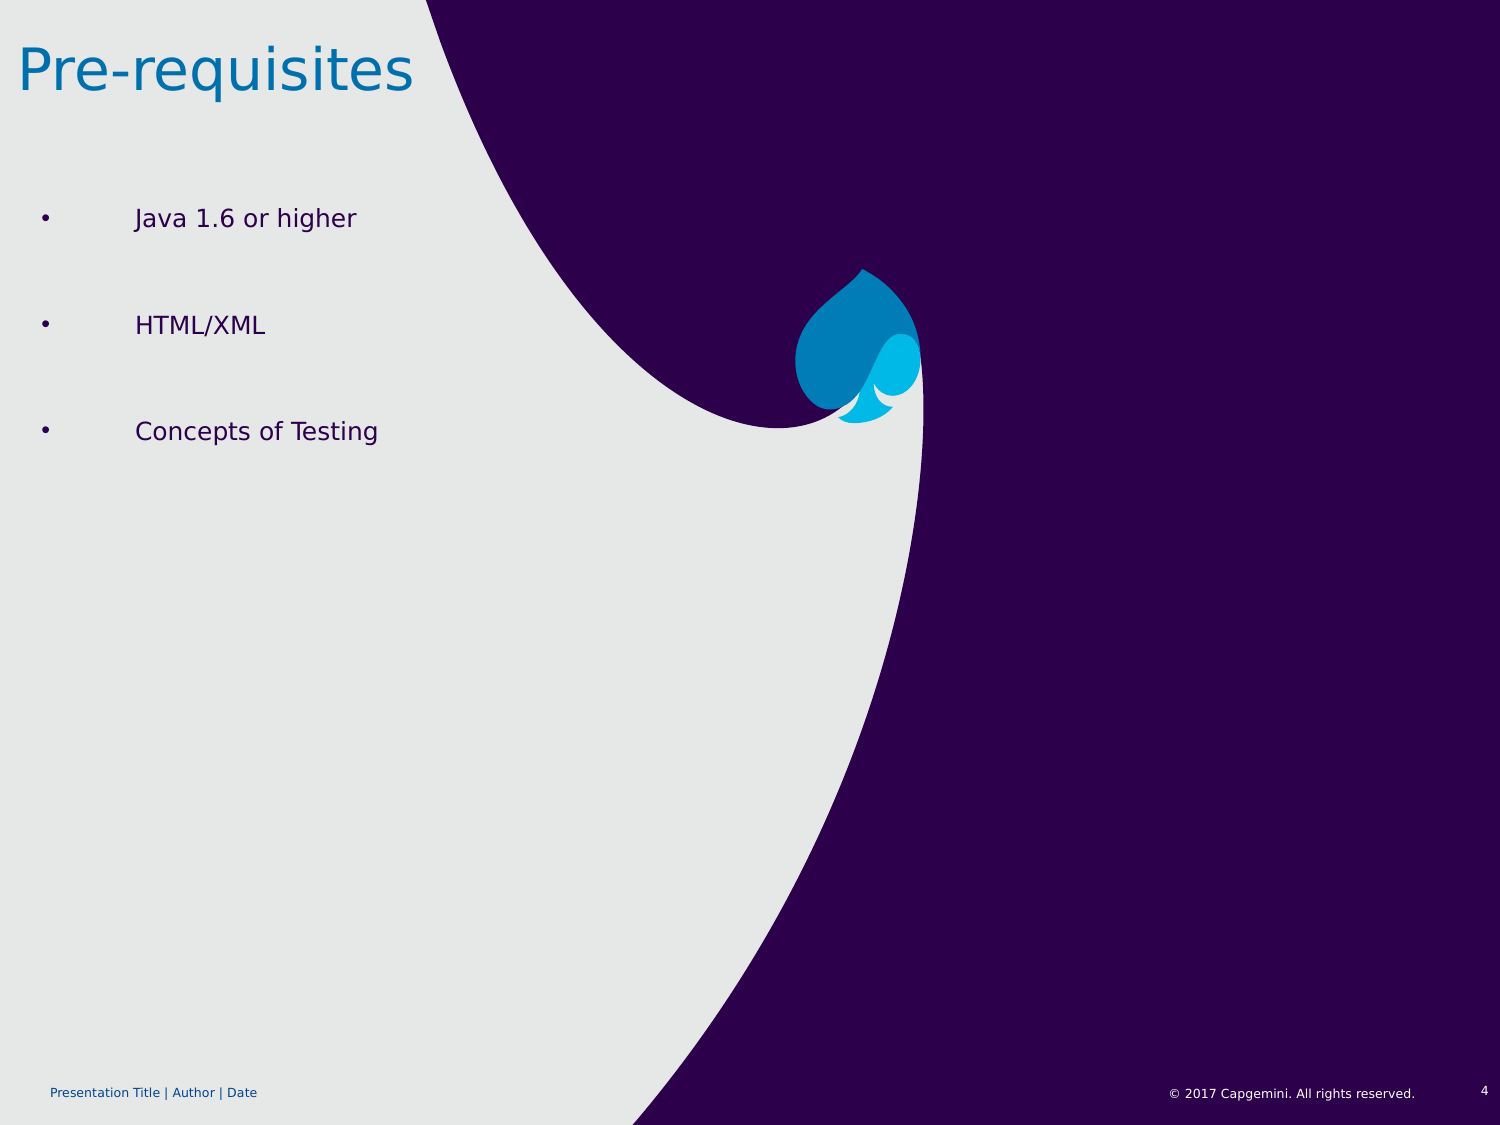

Pre-requisites
Java 1.6 or higher
HTML/XML
Concepts of Testing